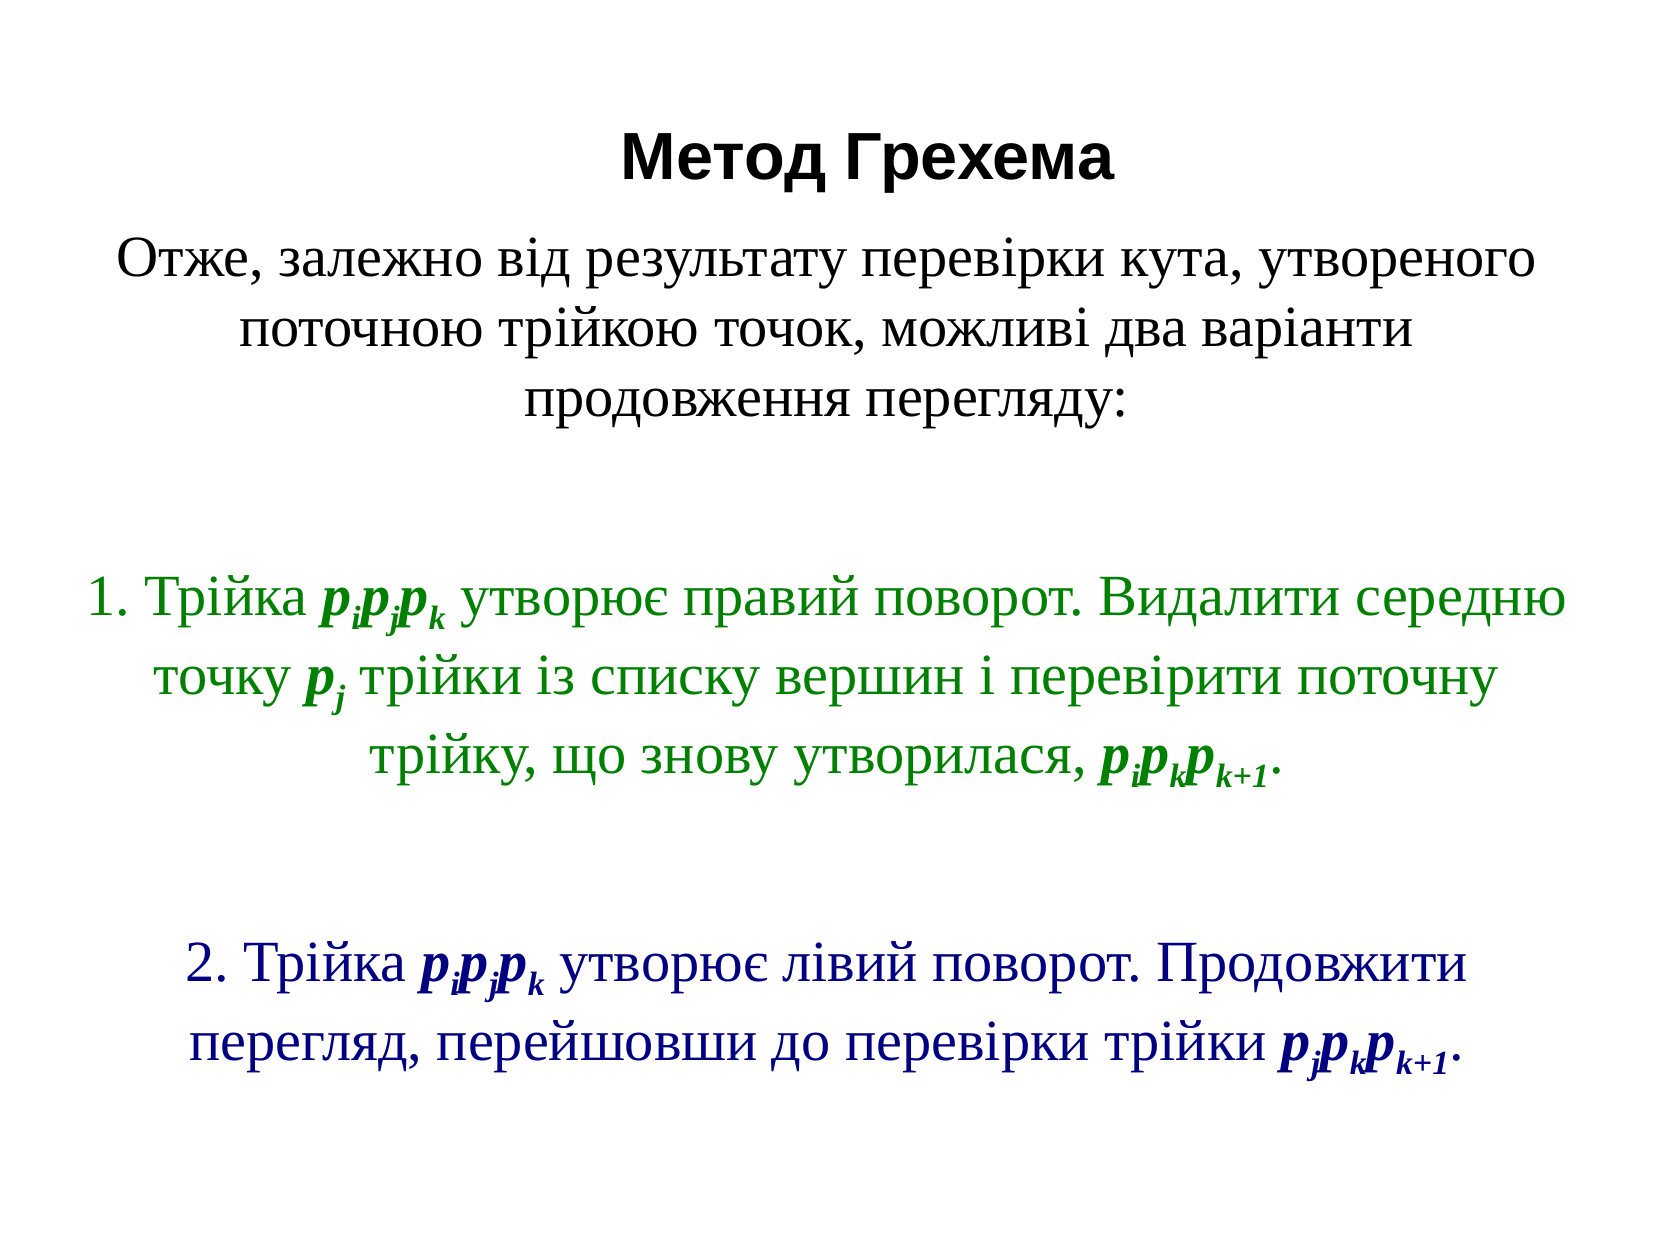

Метод Грехема
Отже, залежно від результату перевірки кута, утвореного поточною трійкою точок, можливі два варіанти продовження перегляду:

1. Трійка pipjpk утворює правий поворот. Видалити середню точку pj трійки із списку вершин і перевірити поточну трійку, що знову утворилася, pipkpk+1.

2. Трійка pipjpk утворює лівий поворот. Продовжити перегляд, перейшовши до перевірки трійки pjpkpk+1.